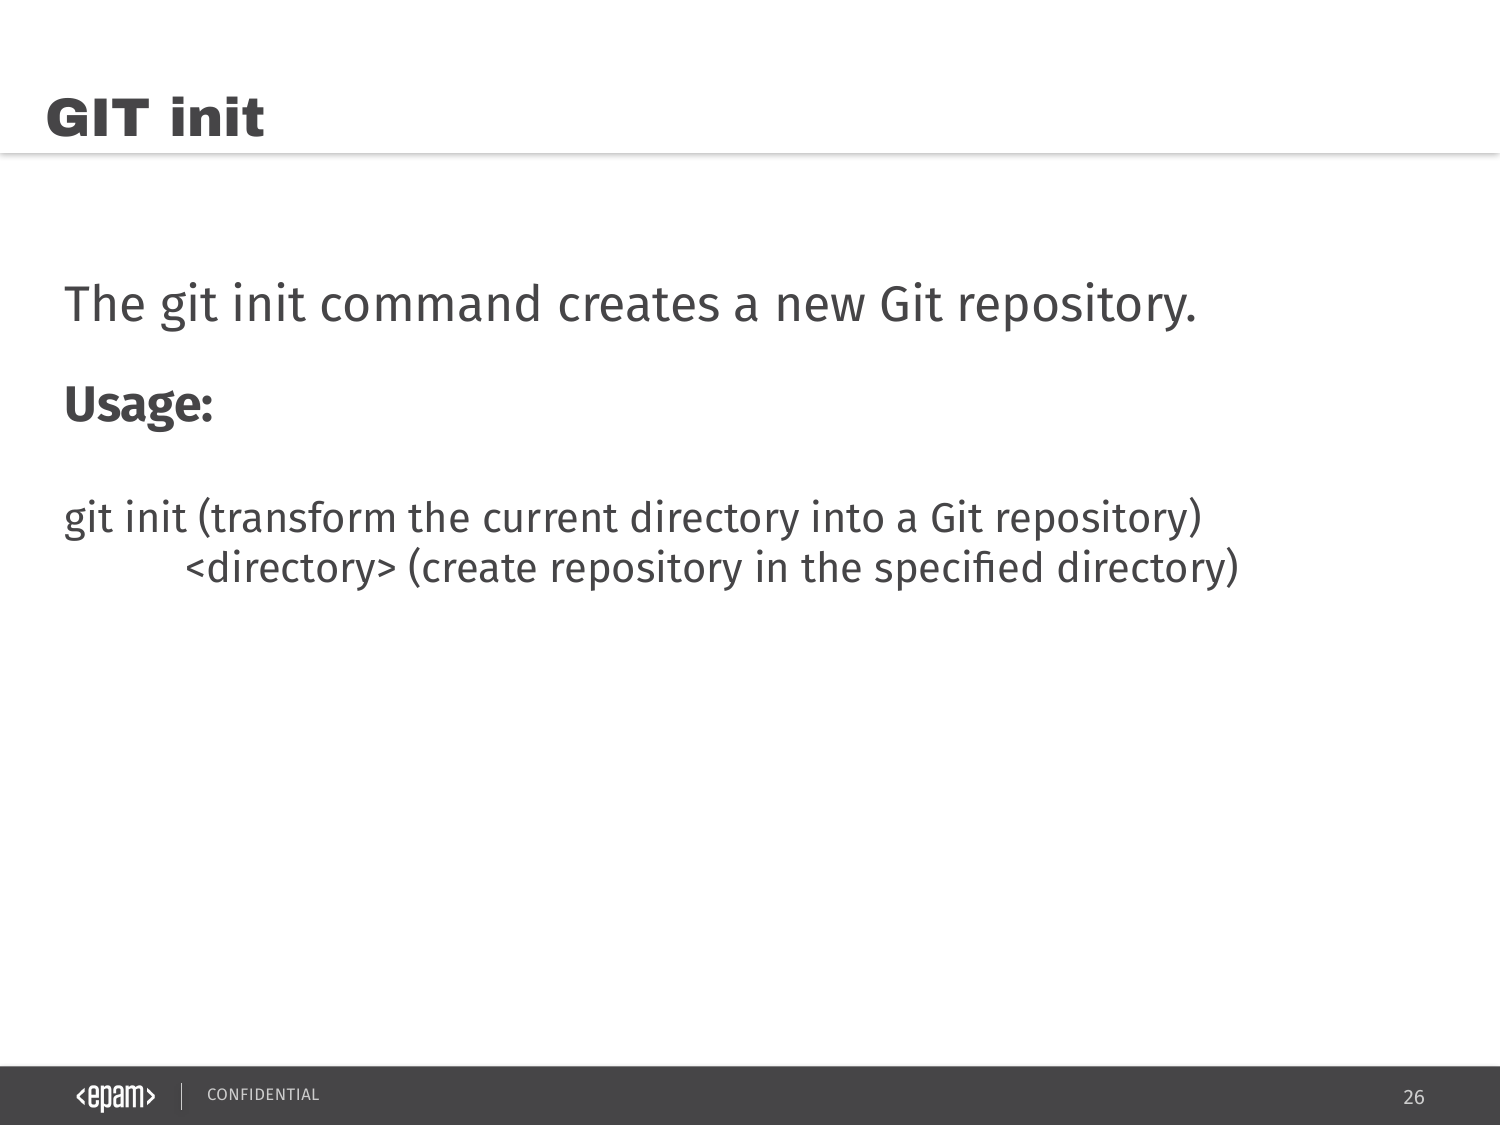

GIT init

The git init command creates a new Git repository.
Usage:

git init (transform the current directory into a Git repository)
           <directory> (create repository in the specified directory)